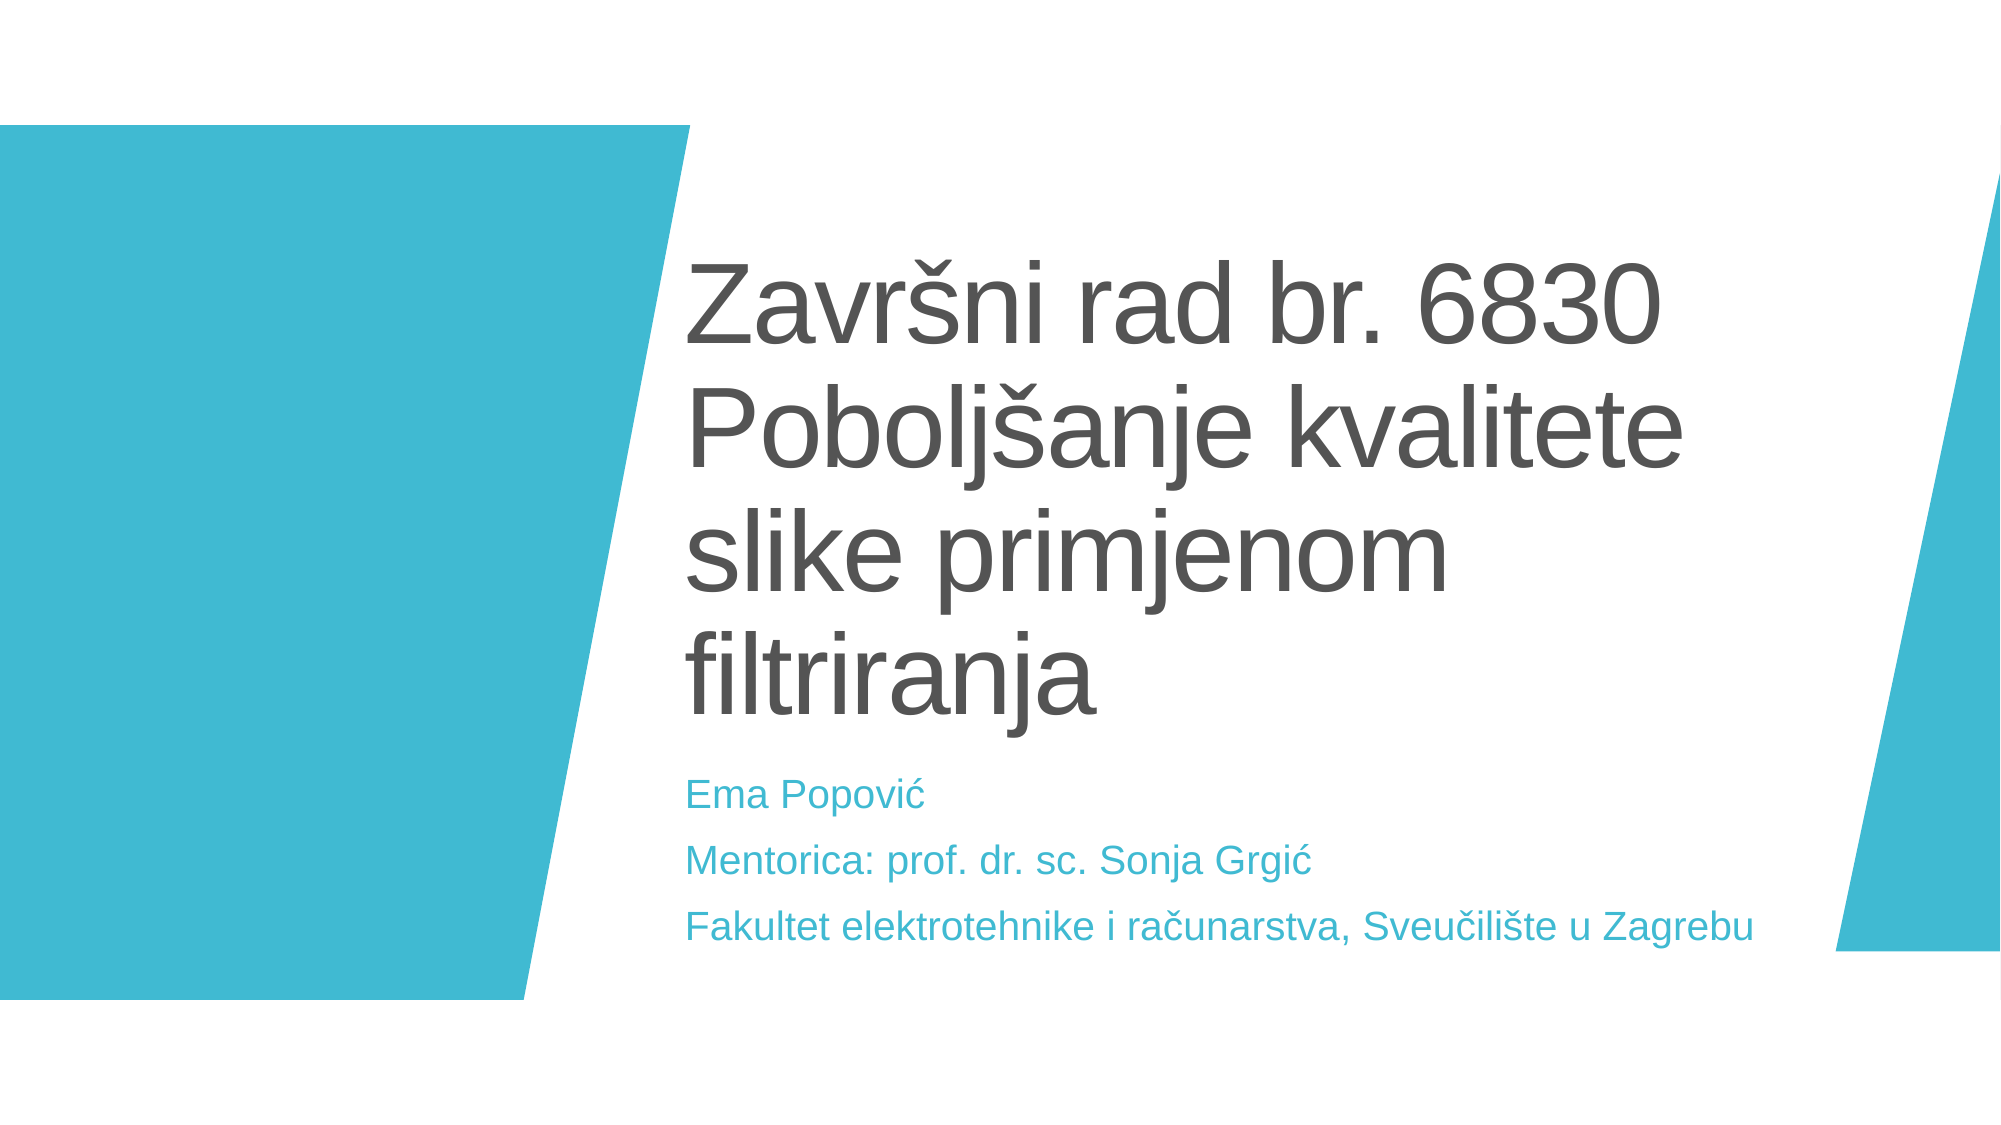

# Završni rad br. 6830 Poboljšanje kvalitete slike primjenom filtriranja
Ema Popović
Mentorica: prof. dr. sc. Sonja Grgić
Fakultet elektrotehnike i računarstva, Sveučilište u Zagrebu